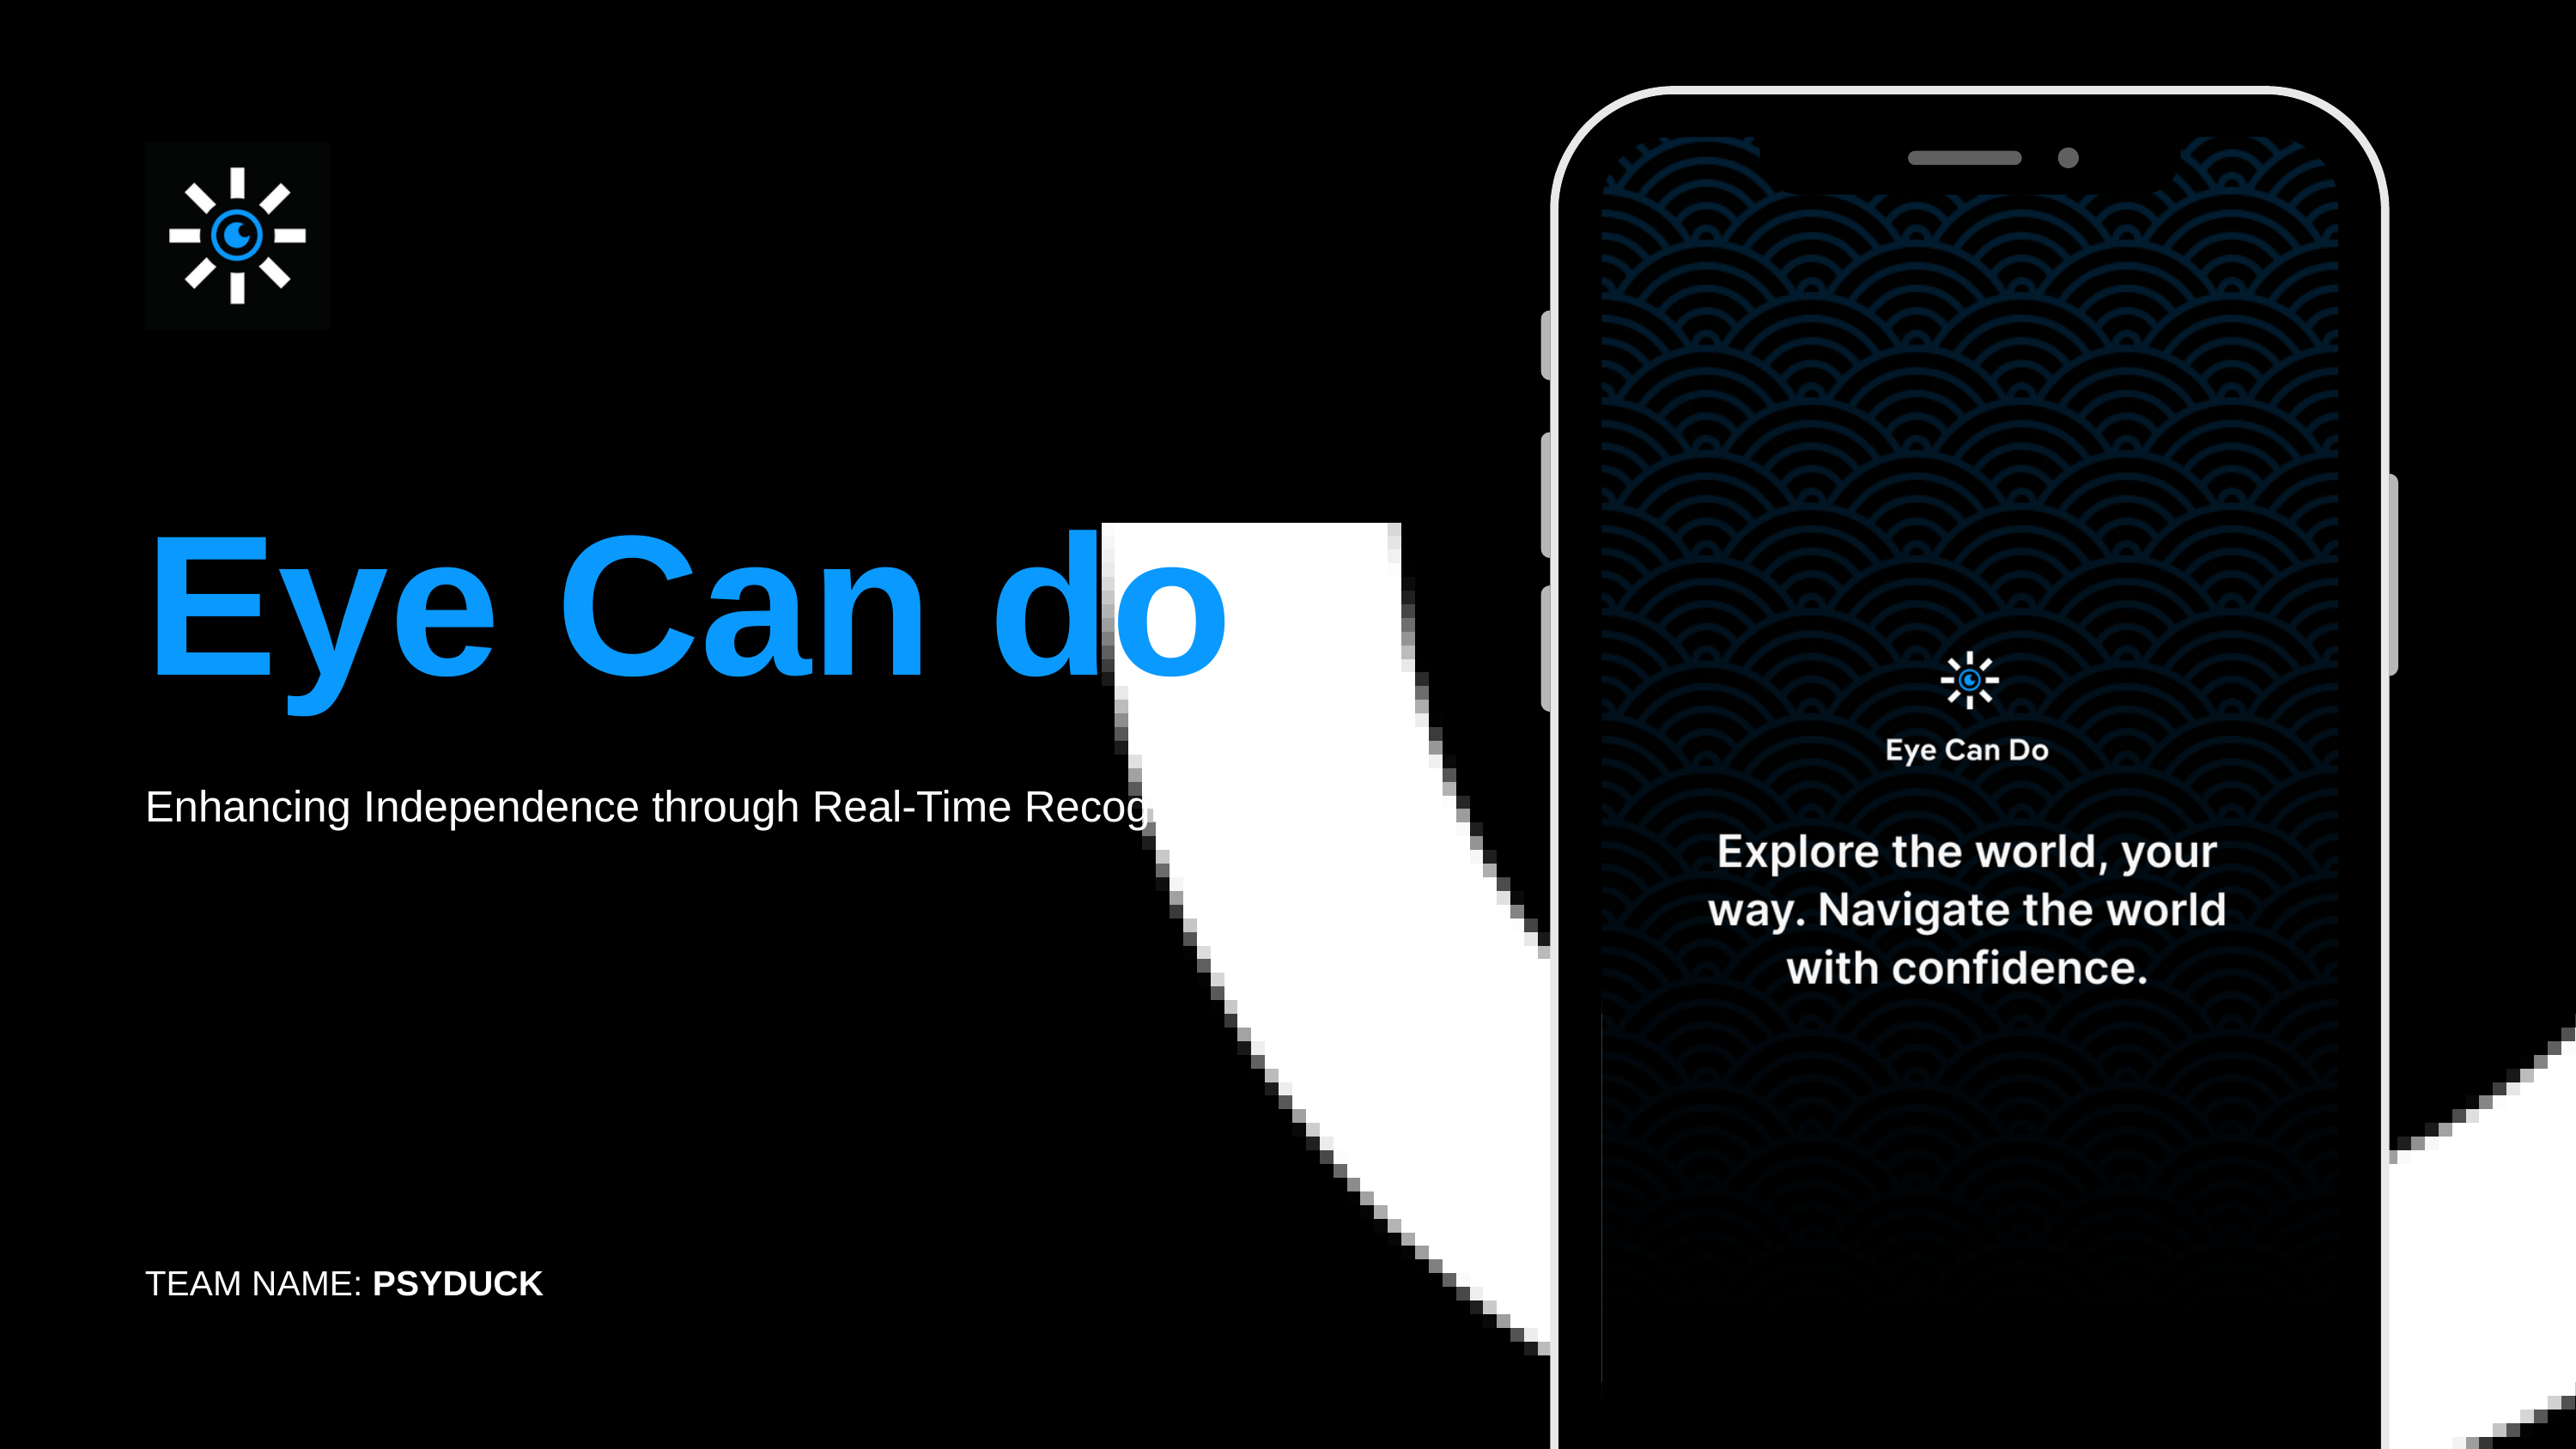

Eye Can do

Enhancing Independence through Real-Time Recognition
TEAM NAME: PSYDUCK